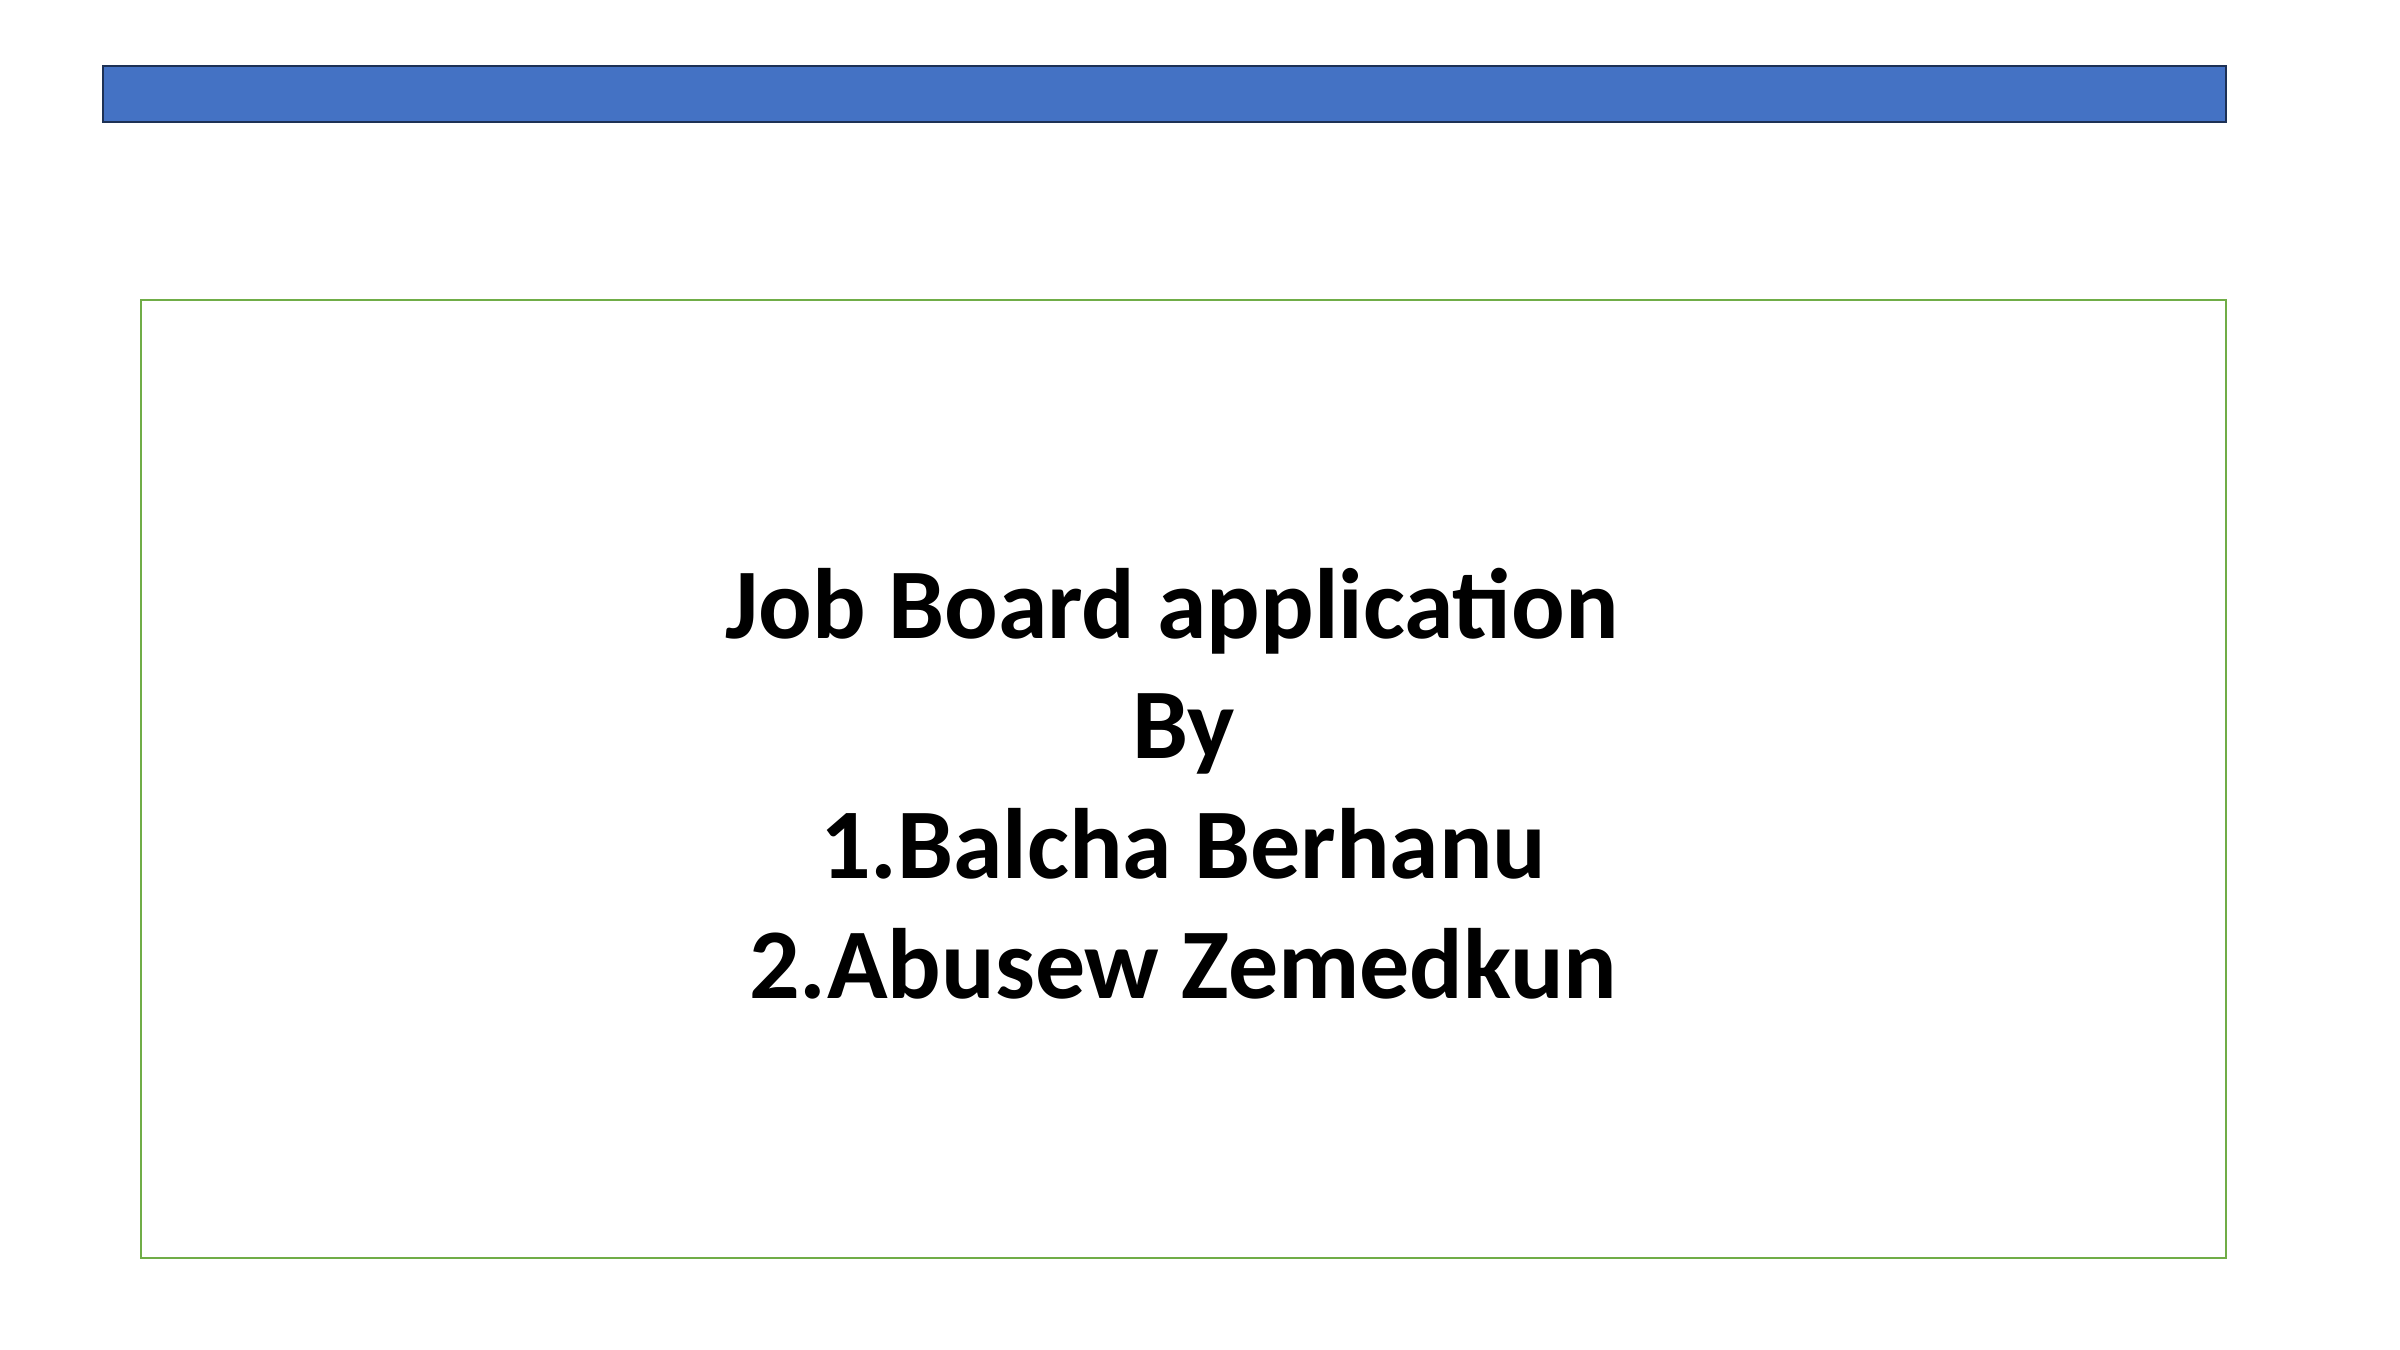

Job Board application
By
1.Balcha Berhanu
2.Abusew Zemedkun